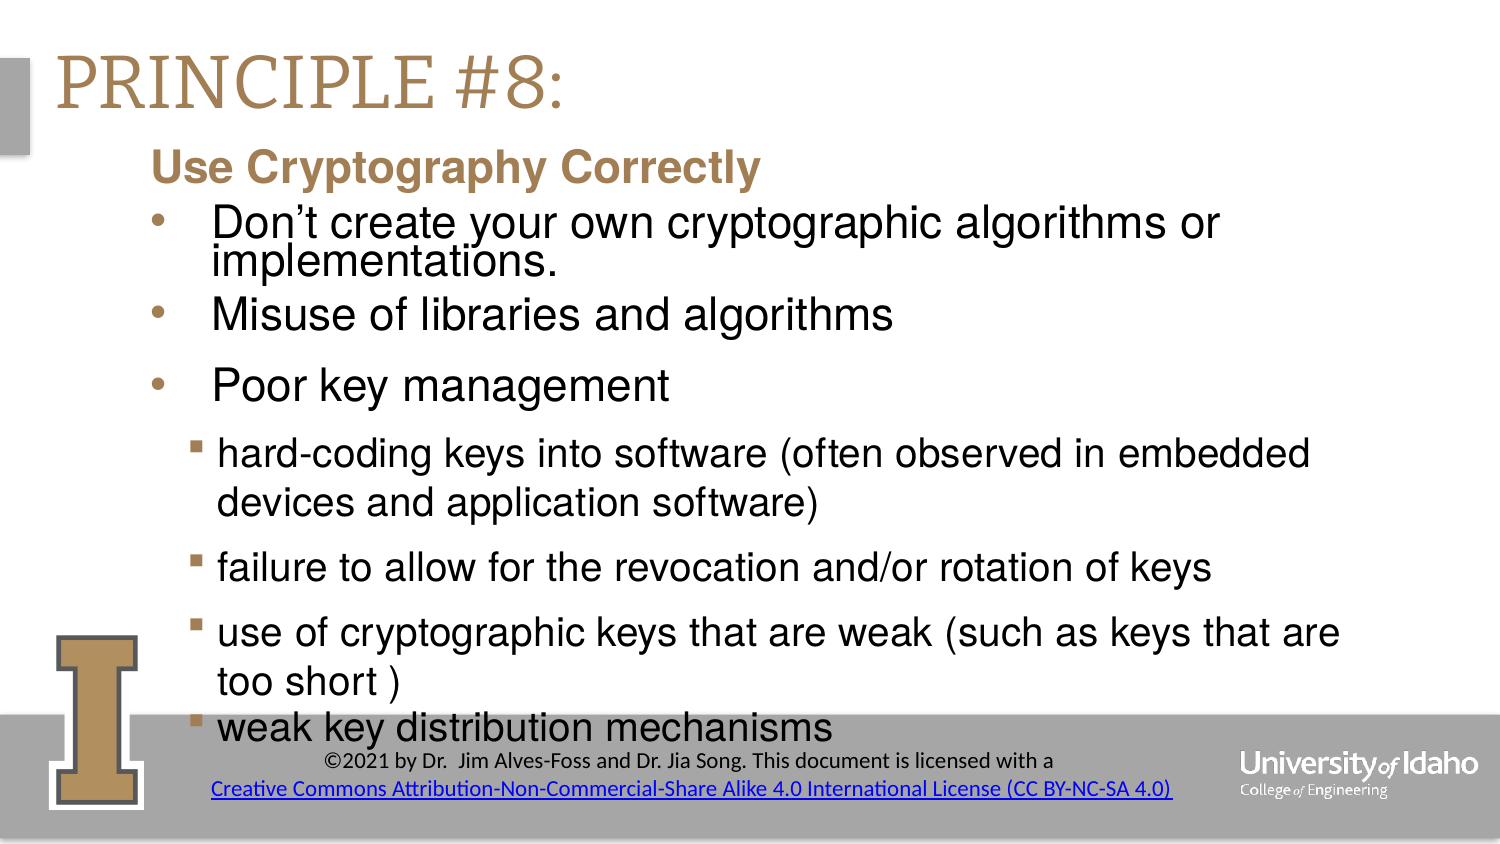

# Principle #8:
Use Cryptography Correctly
Don’t create your own cryptographic algorithms or implementations.
Misuse of libraries and algorithms
Poor key management
hard-coding keys into software (often observed in embedded devices and application software)
failure to allow for the revocation and/or rotation of keys
use of cryptographic keys that are weak (such as keys that are too short )
weak key distribution mechanisms